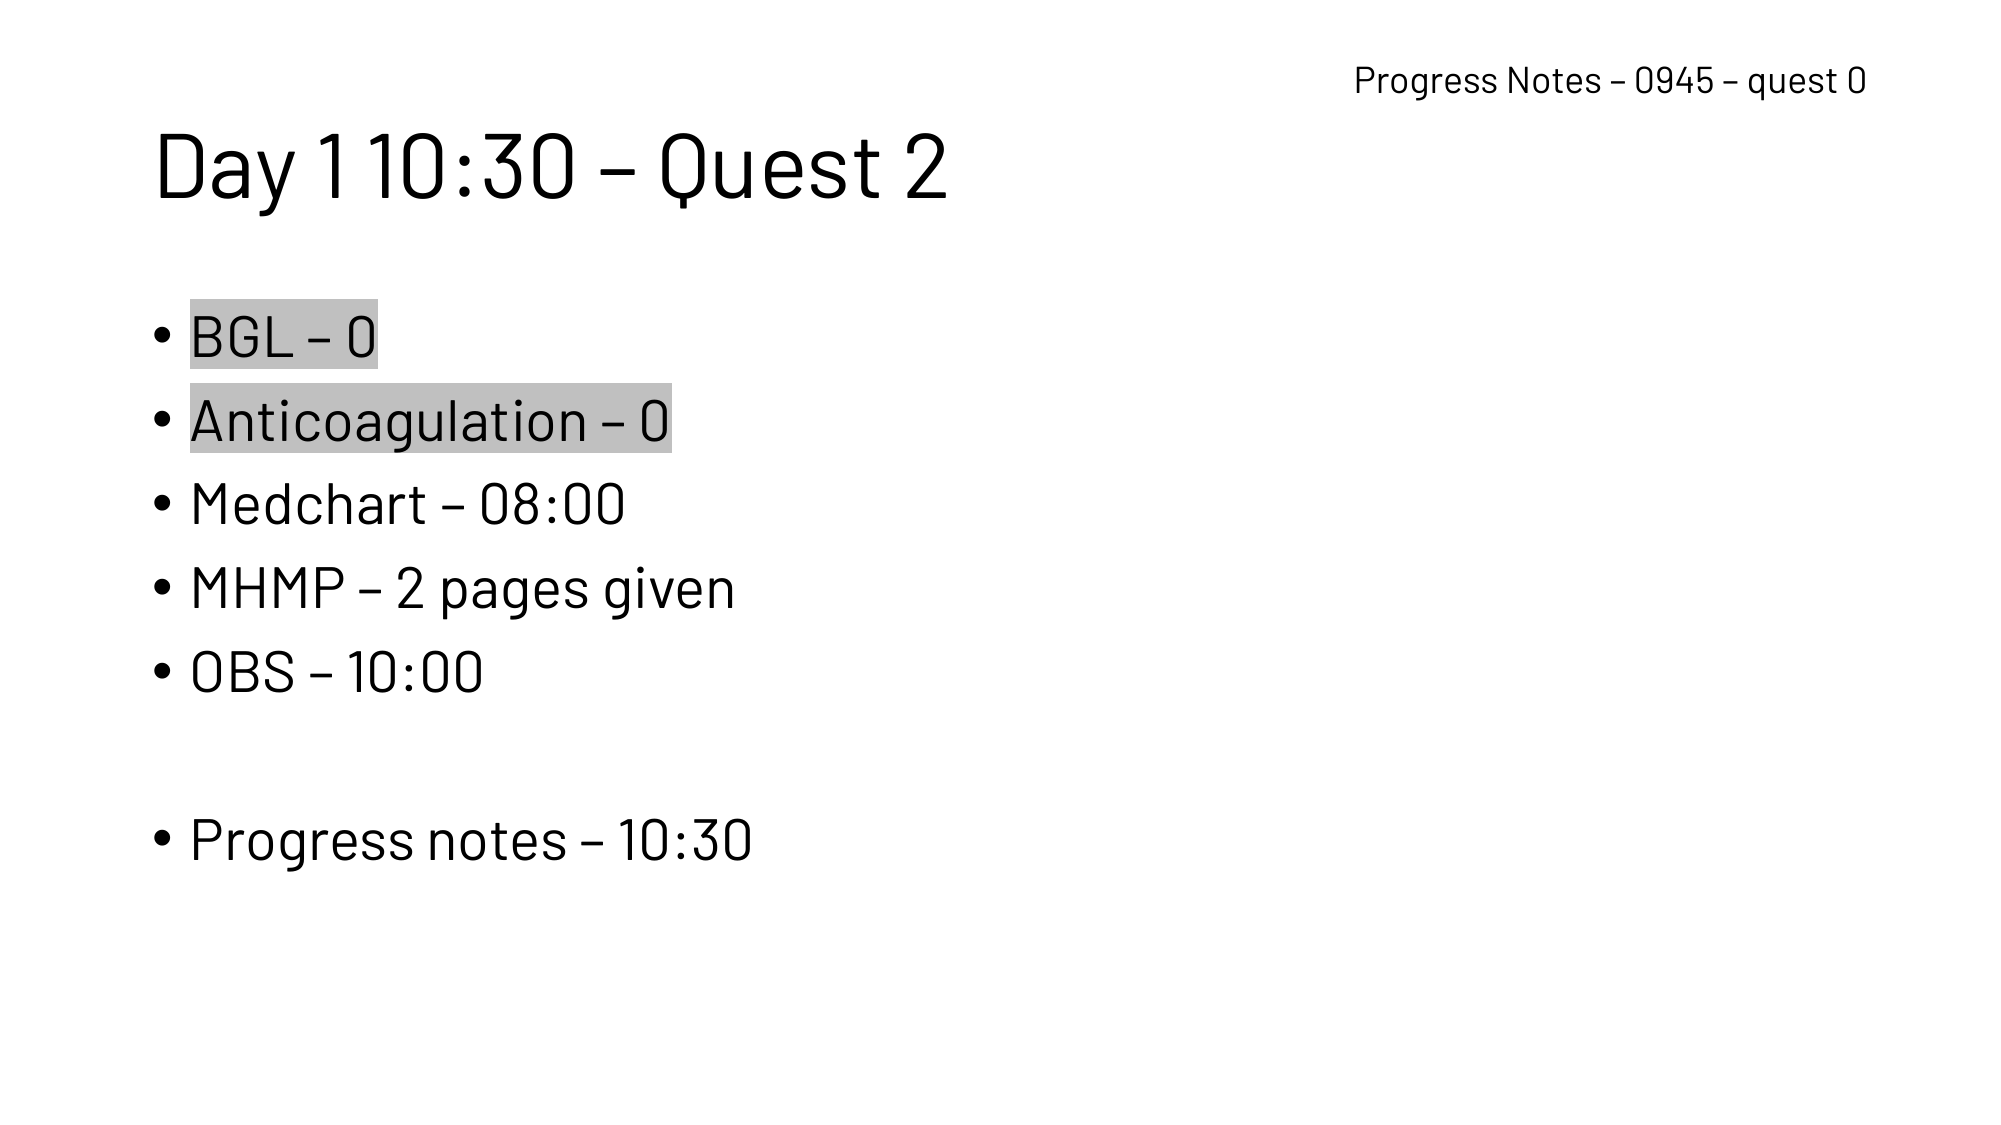

Progress Notes – 0945 – quest 0
# Day 1 10:30 – Quest 2
BGL – 0
Anticoagulation – 0
Medchart – 08:00
MHMP – 2 pages given
OBS – 10:00

Progress notes – 10:30